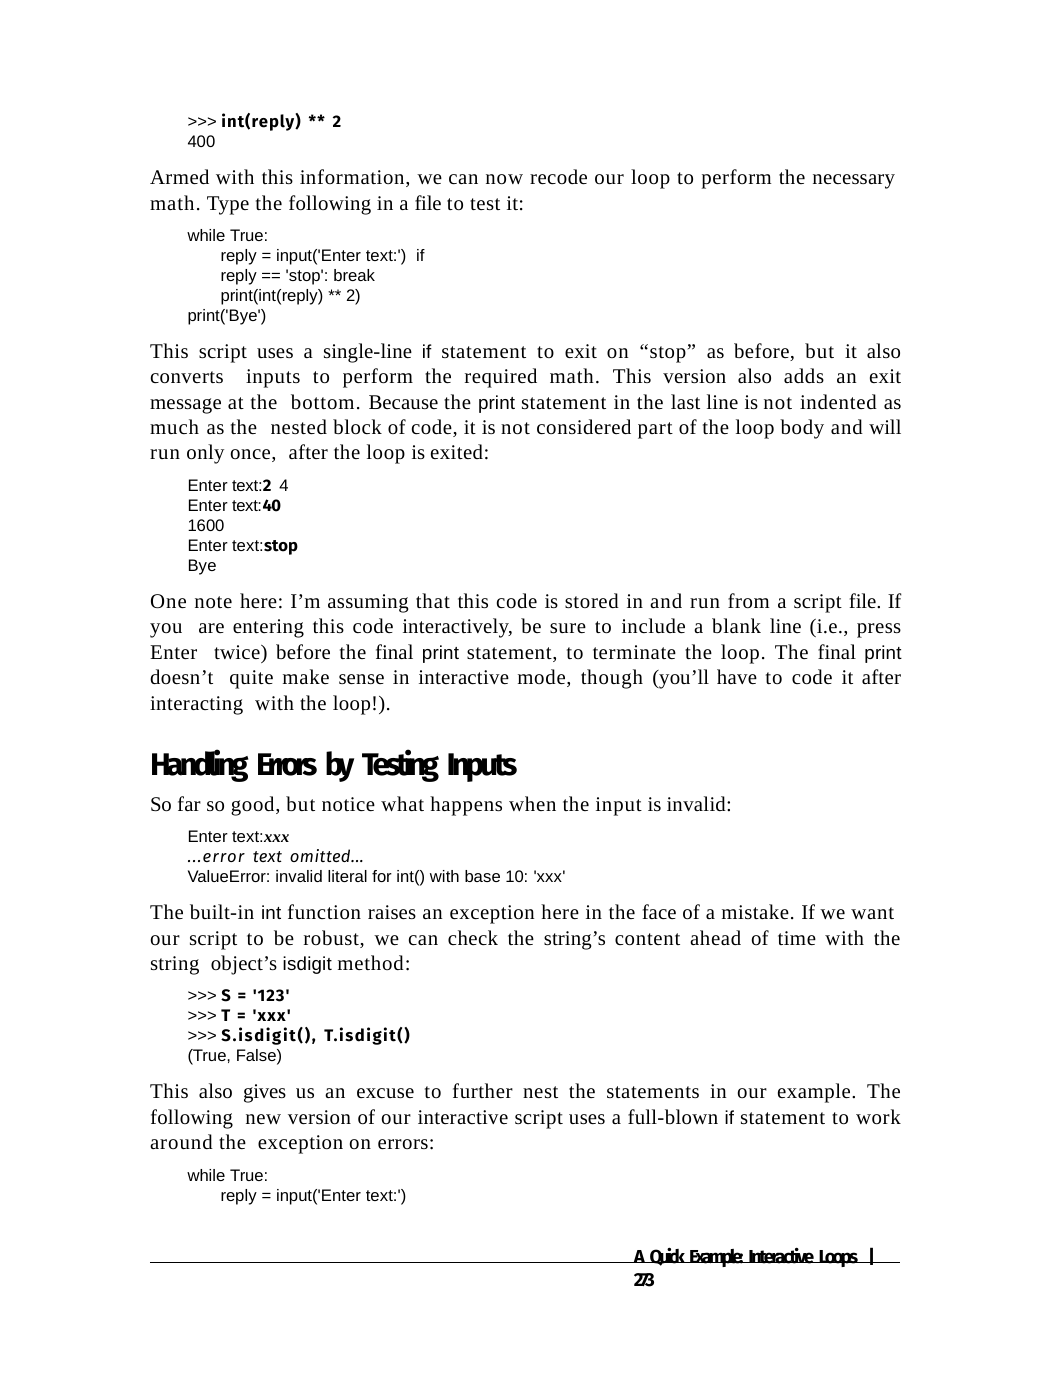

>>> int(reply) ** 2
400
Armed with this information, we can now recode our loop to perform the necessary  math. Type the following in a file to test it:
while True:
reply = input('Enter text:')  if reply == 'stop': break  print(int(reply) ** 2)
print('Bye')
This script uses a single-line if statement to exit on “stop” as before, but it also converts  inputs to perform the required math. This version also adds an exit message at the  bottom. Because the print statement in the last line is not indented as much as the  nested block of code, it is not considered part of the loop body and will run only once,  after the loop is exited:
Enter text:2  4
Enter text:40  1600
Enter text:stop  Bye
One note here: I’m assuming that this code is stored in and run from a script file. If you  are entering this code interactively, be sure to include a blank line (i.e., press Enter  twice) before the final print statement, to terminate the loop. The final print doesn’t  quite make sense in interactive mode, though (you’ll have to code it after interacting  with the loop!).

Handling Errors by Testing Inputs
So far so good, but notice what happens when the input is invalid:
Enter text:xxx
...error text omitted...
ValueError: invalid literal for int() with base 10: 'xxx'
The built-in int function raises an exception here in the face of a mistake. If we want  our script to be robust, we can check the string’s content ahead of time with the string  object’s isdigit method:
>>> S = '123'
>>> T = 'xxx'
>>> S.isdigit(), T.isdigit()
(True, False)
This also gives us an excuse to further nest the statements in our example. The following  new version of our interactive script uses a full-blown if statement to work around the  exception on errors:
while True:
reply = input('Enter text:')

A Quick Example: Interactive Loops  |  273